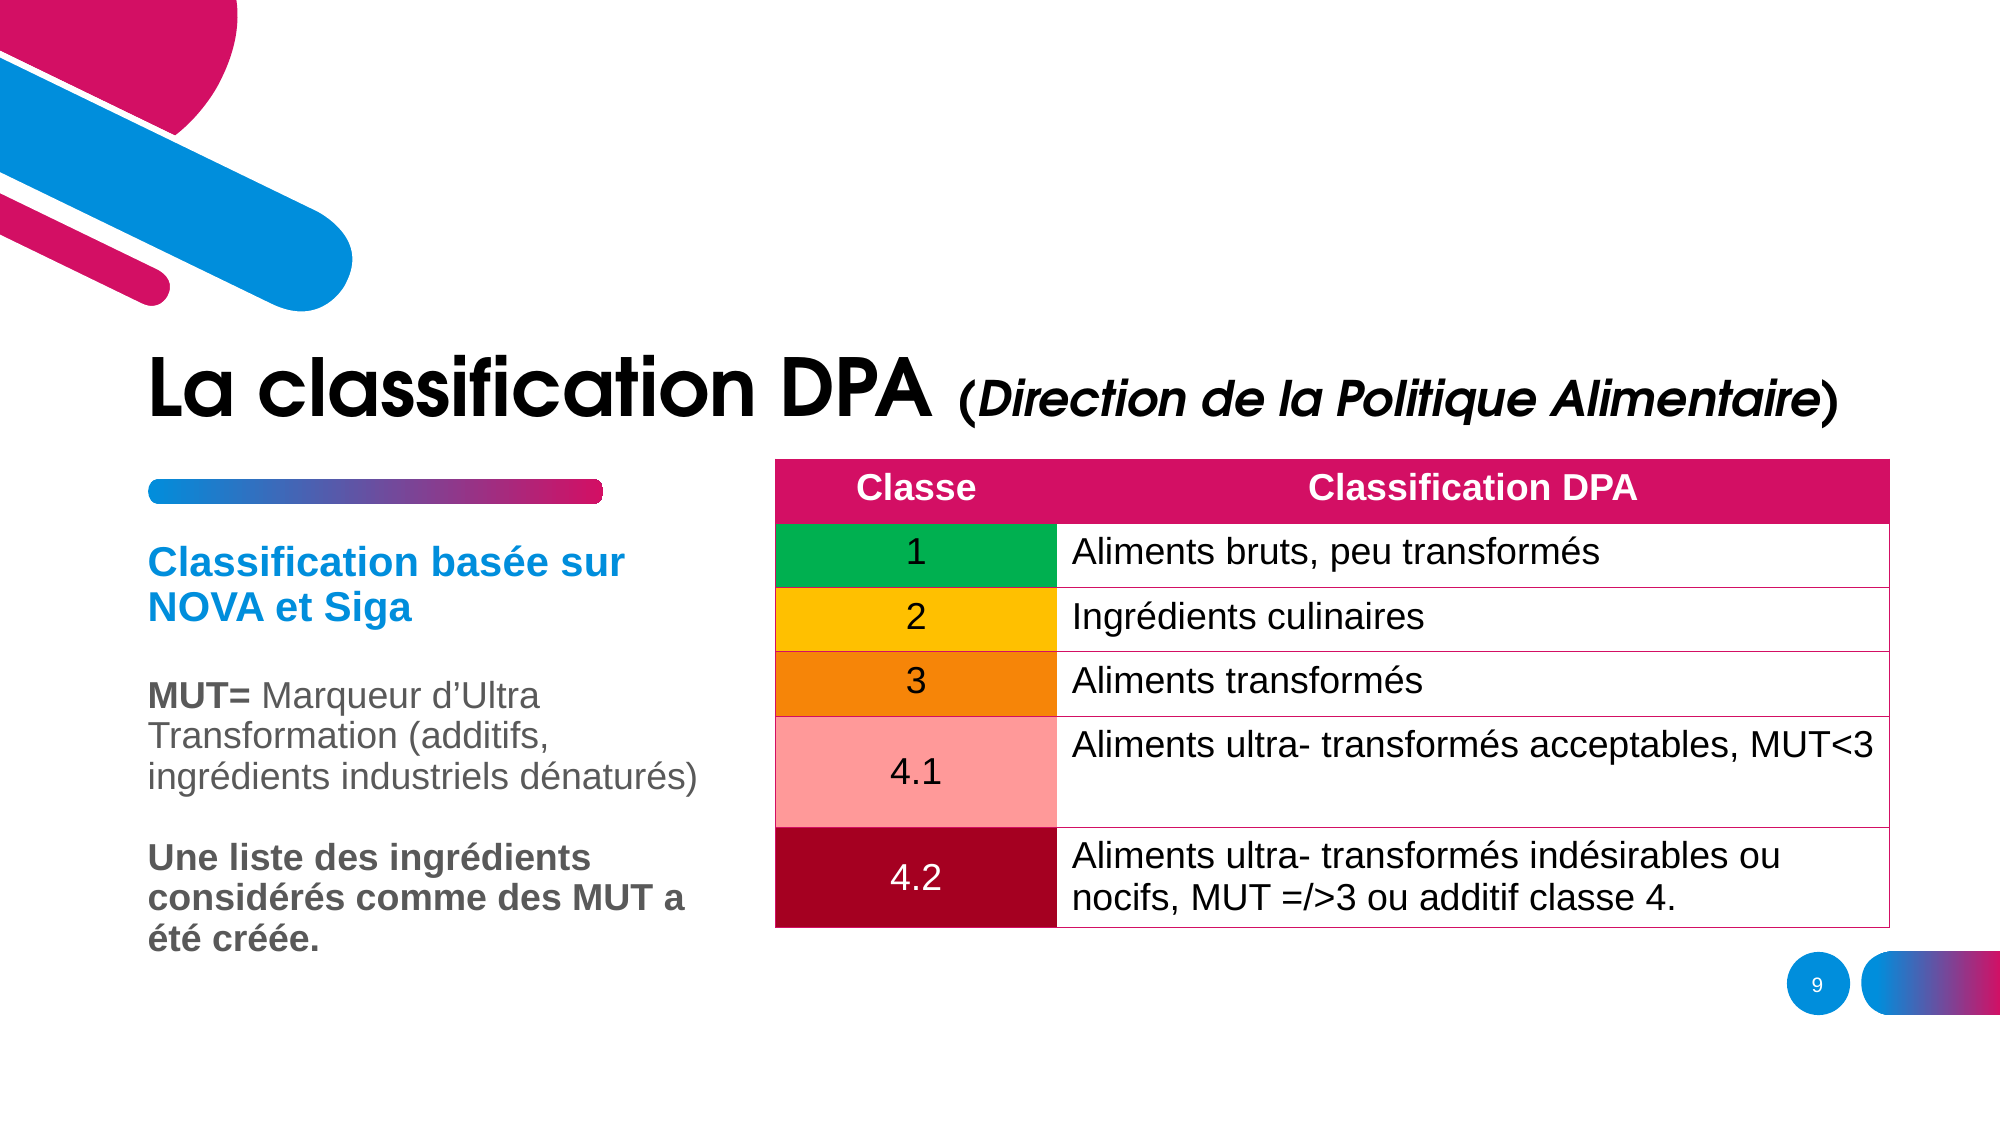

# La classification DPA (Direction de la Politique Alimentaire)
| Classe | Classification DPA |
| --- | --- |
| 1 | Aliments bruts, peu transformés |
| 2 | Ingrédients culinaires |
| 3 | Aliments transformés |
| 4.1 | Aliments ultra- transformés acceptables, MUT<3 |
| 4.2 | Aliments ultra- transformés indésirables ou nocifs, MUT =/>3 ou additif classe 4. |
Classification basée sur NOVA et Siga

MUT= Marqueur d’Ultra Transformation (additifs, ingrédients industriels dénaturés)

Une liste des ingrédients considérés comme des MUT a été créée.
9